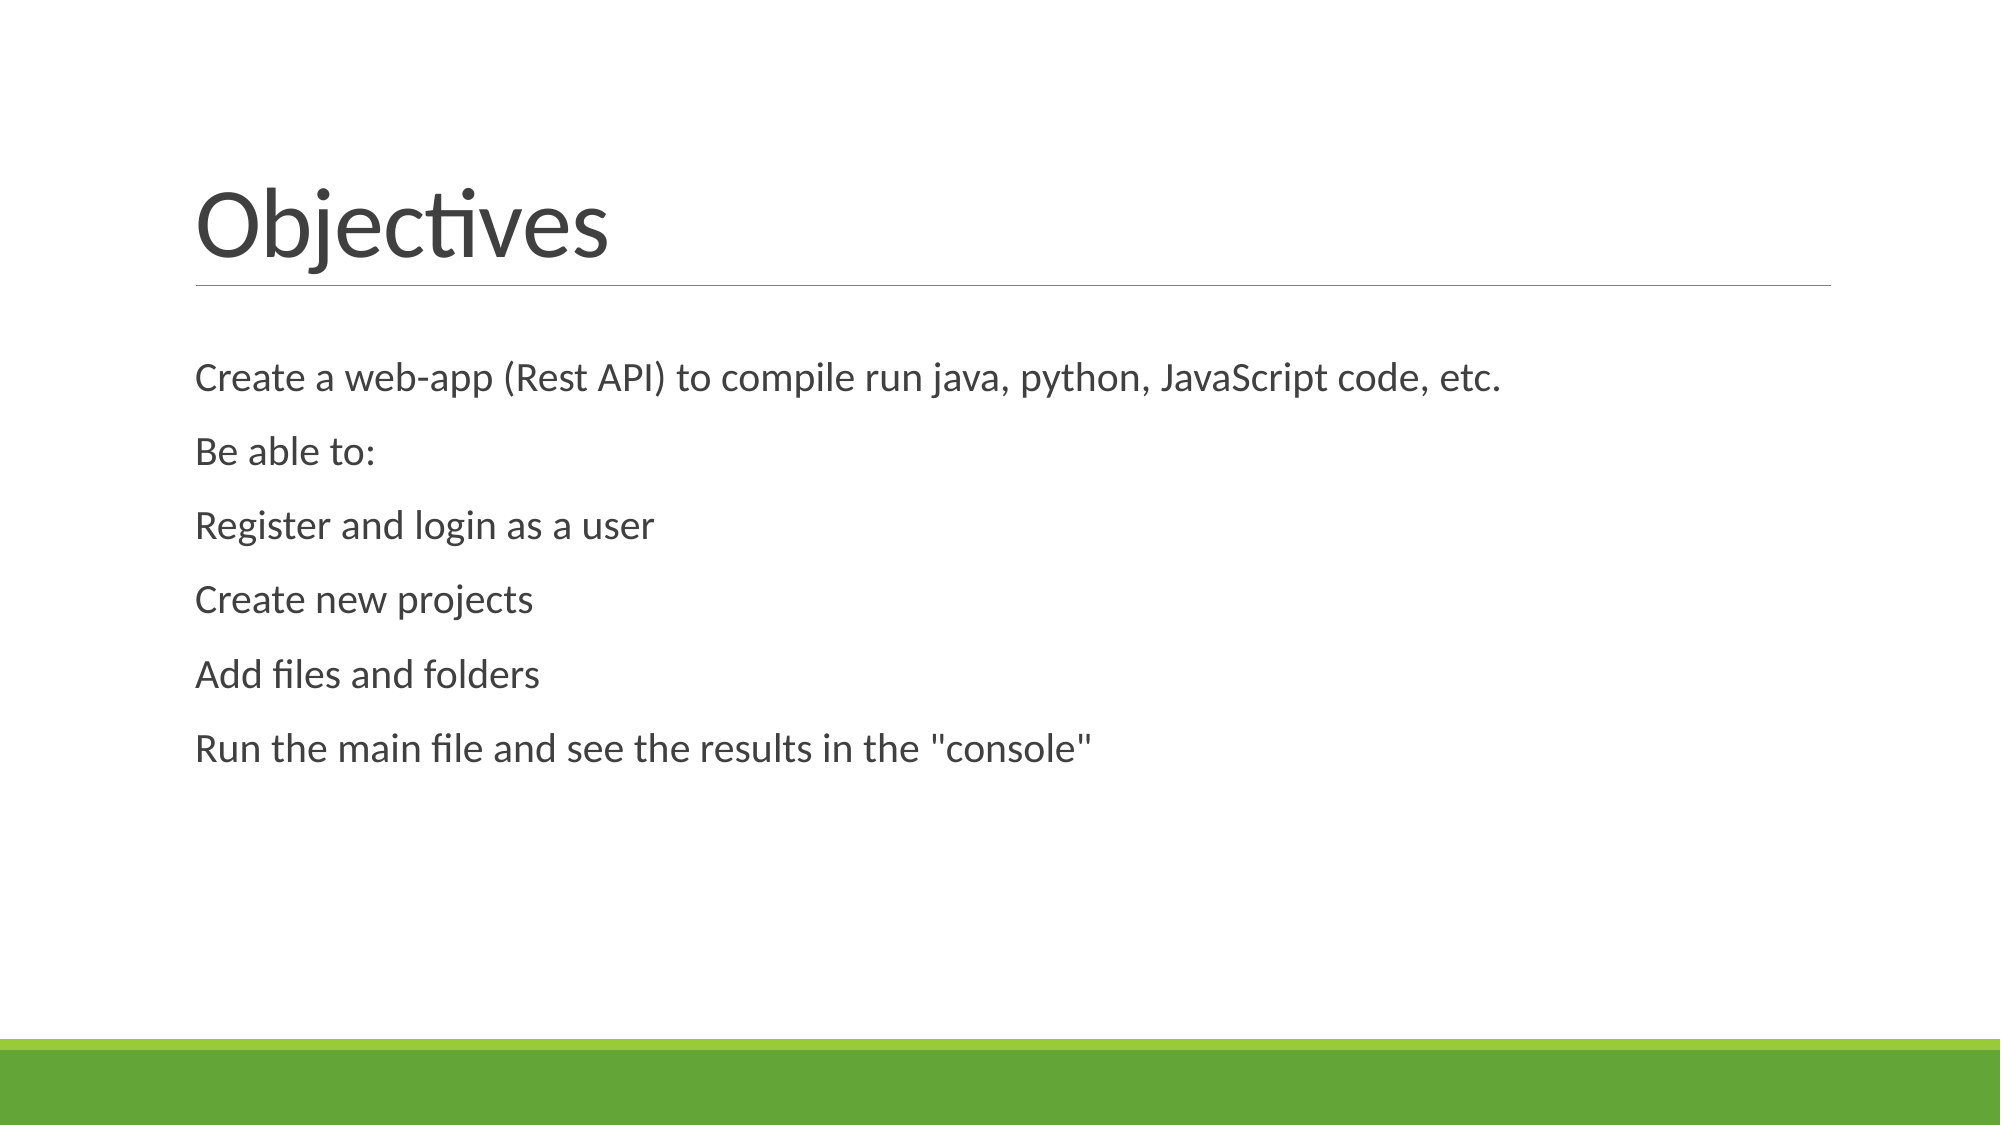

# Objectives
Create a web-app (Rest API) to compile run java, python, JavaScript code, etc.
Be able to:
Register and login as a user
Create new projects
Add files and folders
Run the main file and see the results in the "console"